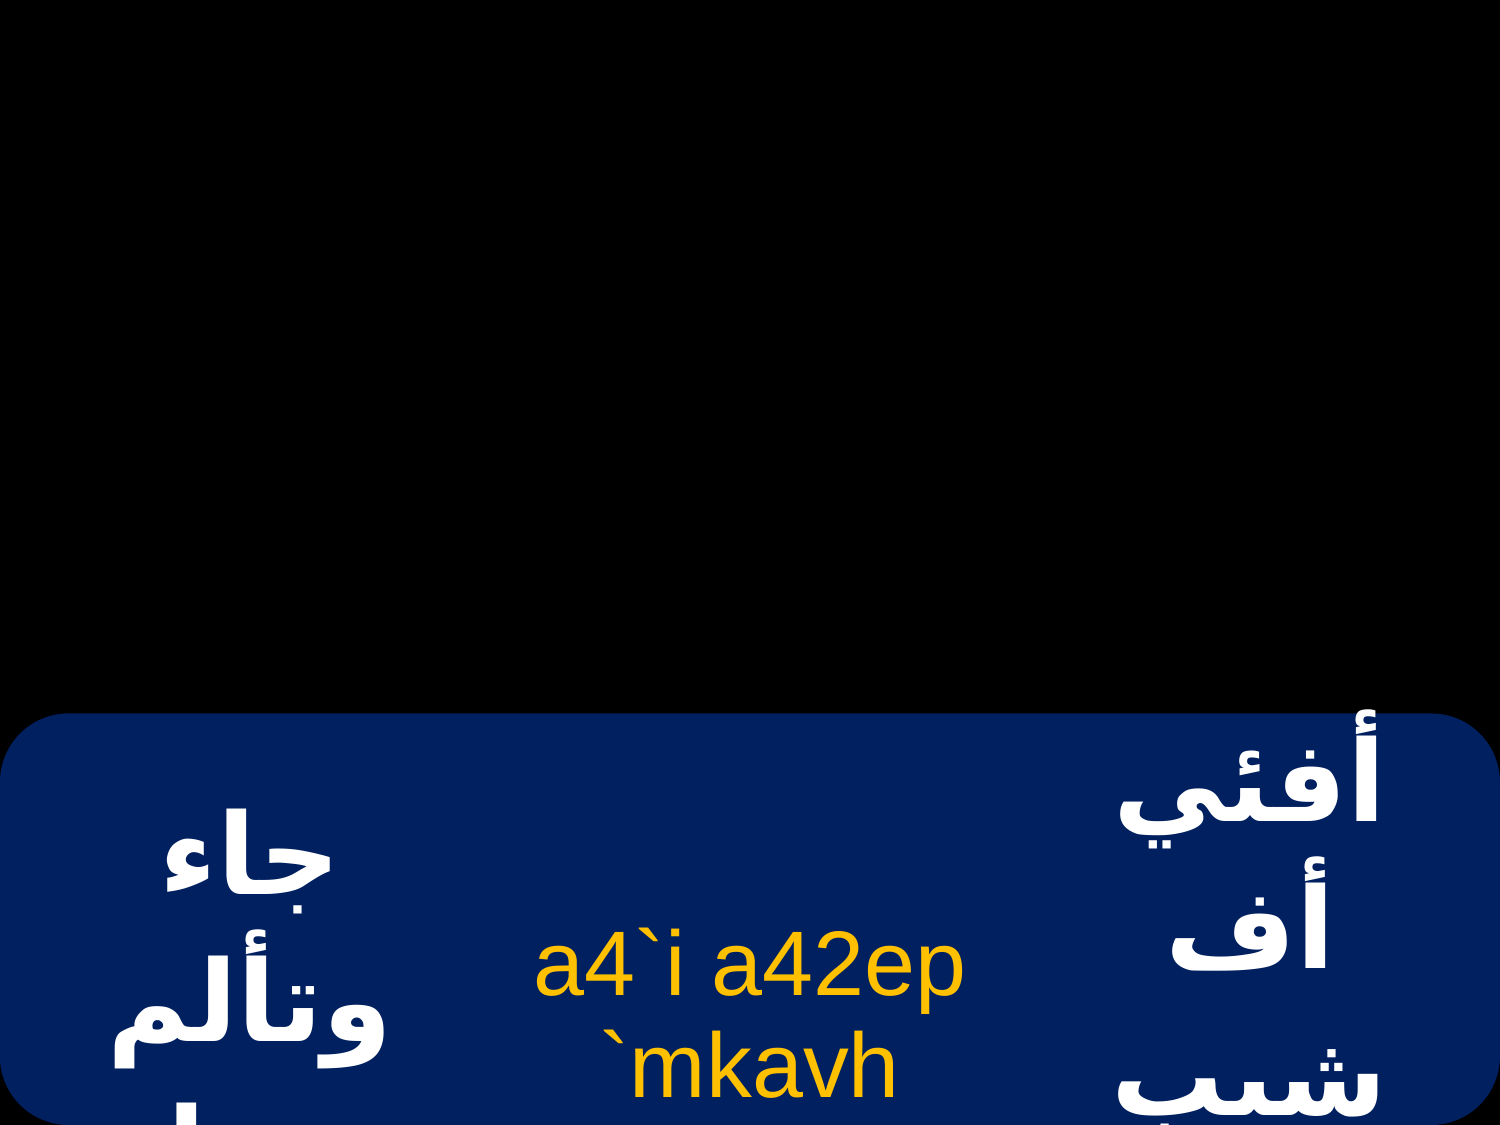

| جاء وتألم عنا | a4`i a42ep `mkavh | أفئي أف شيب إمكافه |
| --- | --- | --- |